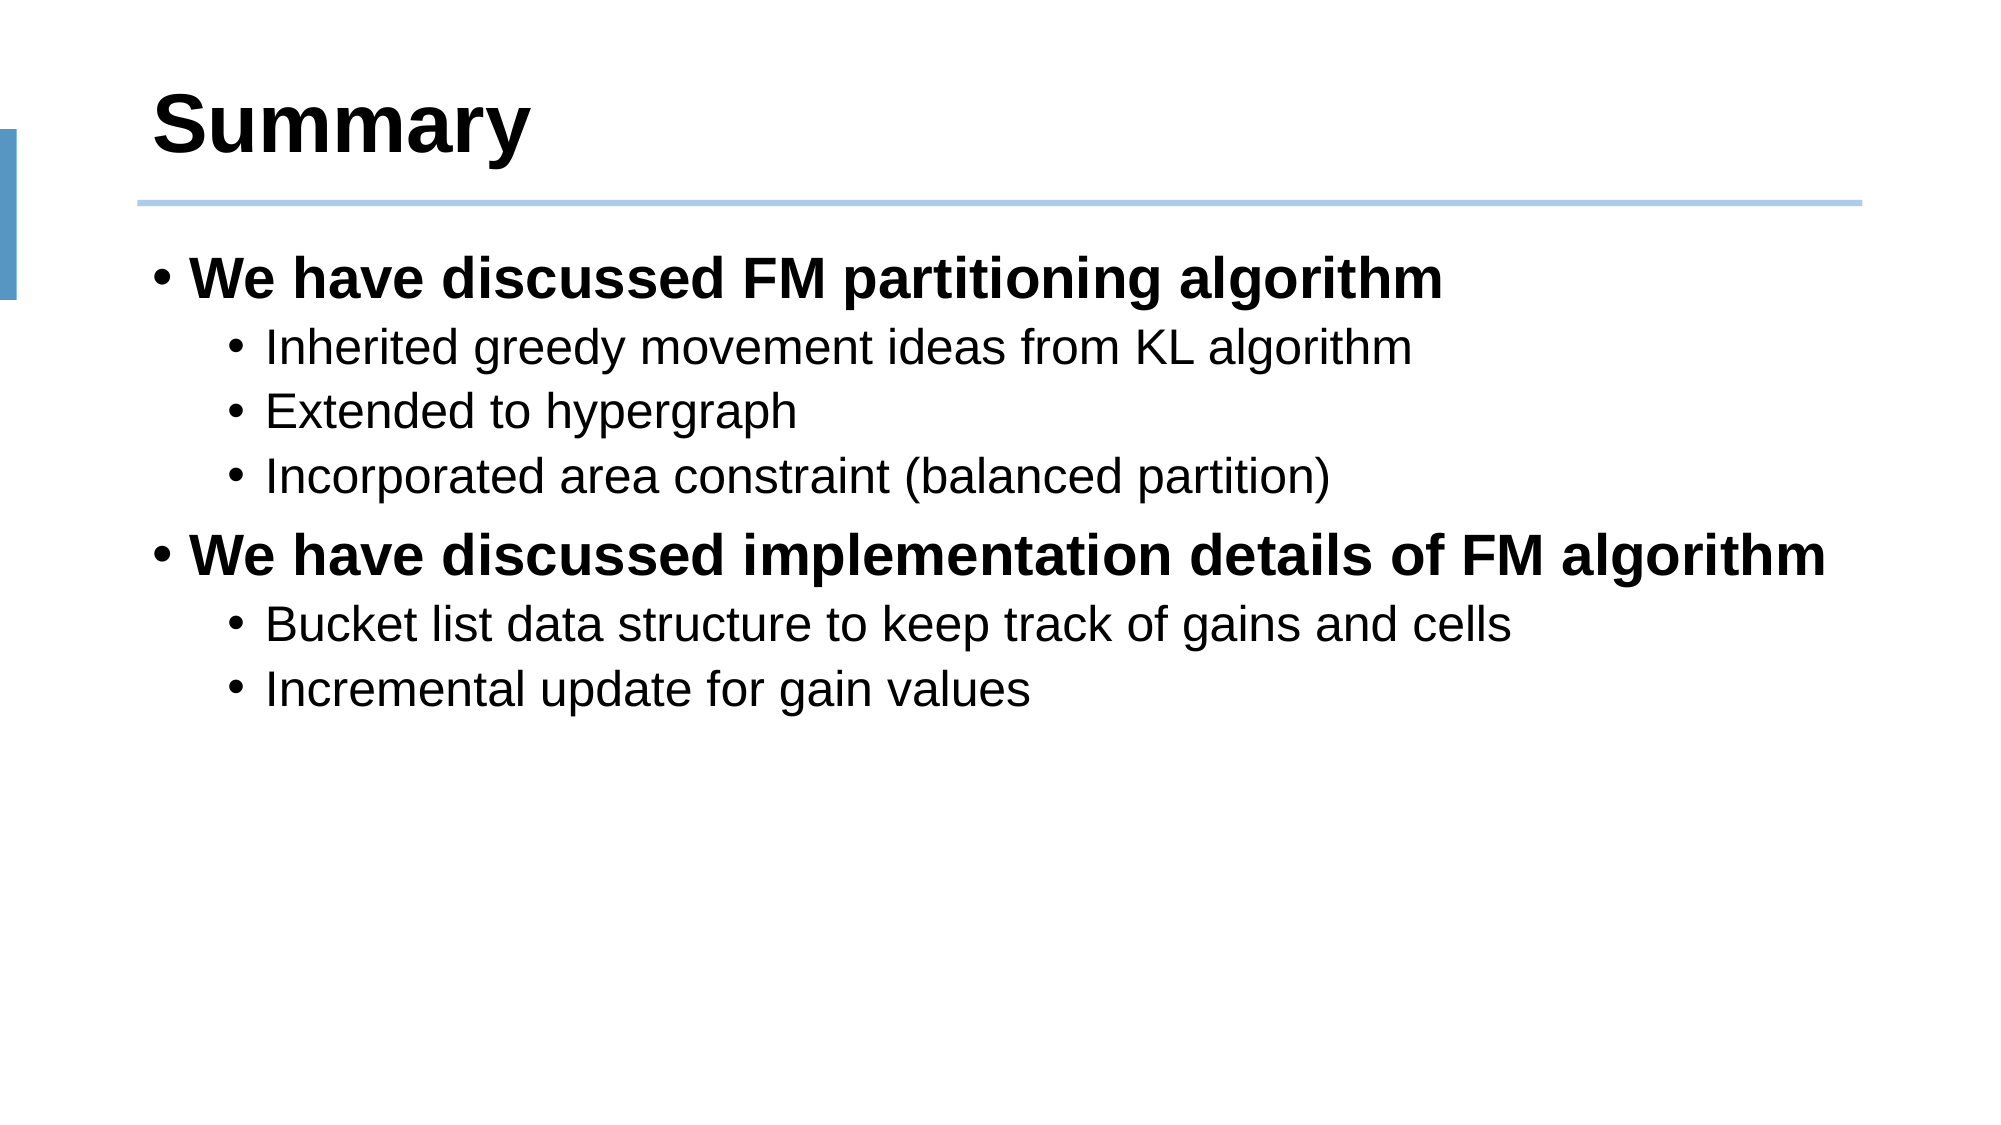

# Summary
We have discussed FM partitioning algorithm
Inherited greedy movement ideas from KL algorithm
Extended to hypergraph
Incorporated area constraint (balanced partition)
We have discussed implementation details of FM algorithm
Bucket list data structure to keep track of gains and cells
Incremental update for gain values